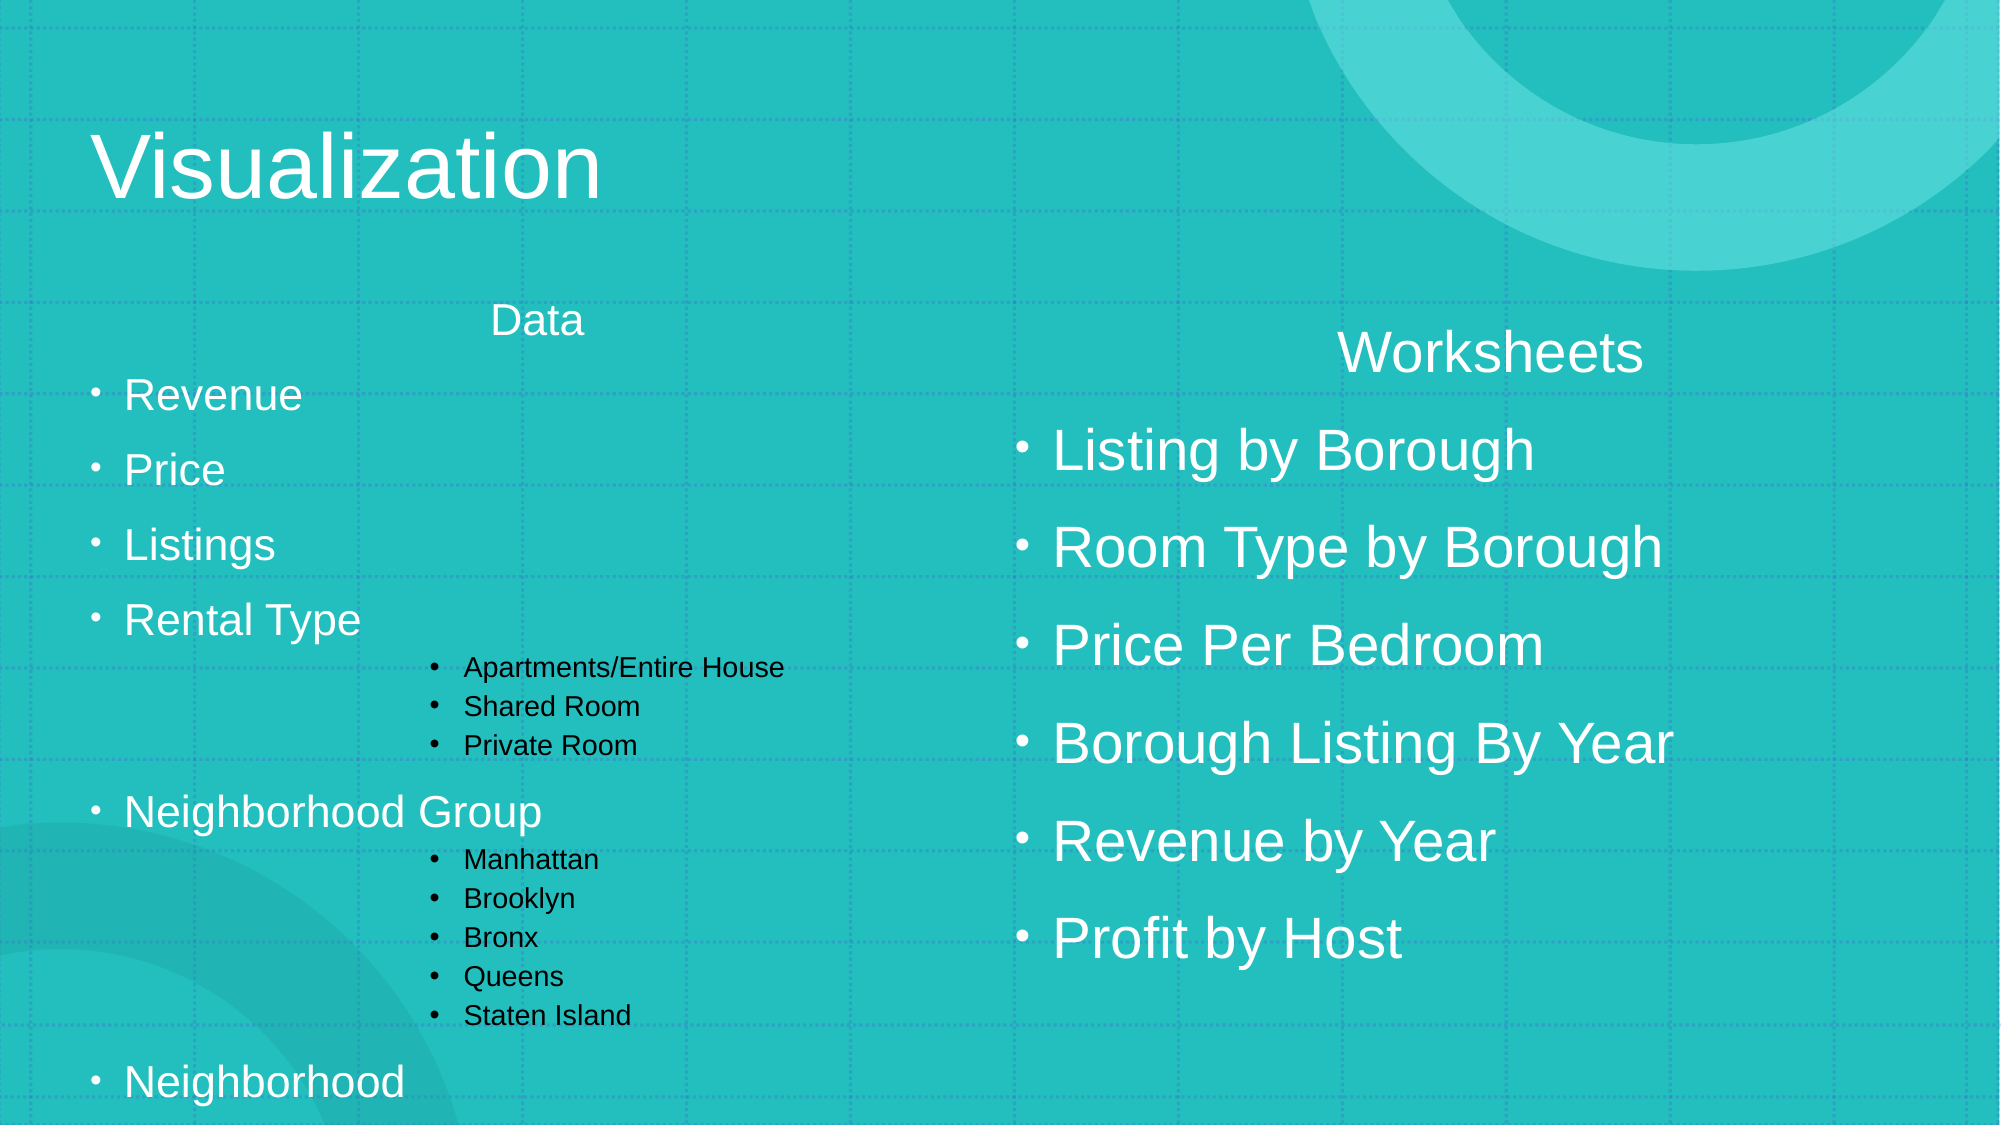

# Visualization
Data
Revenue
Price
Listings
Rental Type
Apartments/Entire House
Shared Room
Private Room
Neighborhood Group
Manhattan
Brooklyn
Bronx
Queens
Staten Island
Neighborhood
Worksheets
Listing by Borough
Room Type by Borough
Price Per Bedroom
Borough Listing By Year
Revenue by Year
Profit by Host